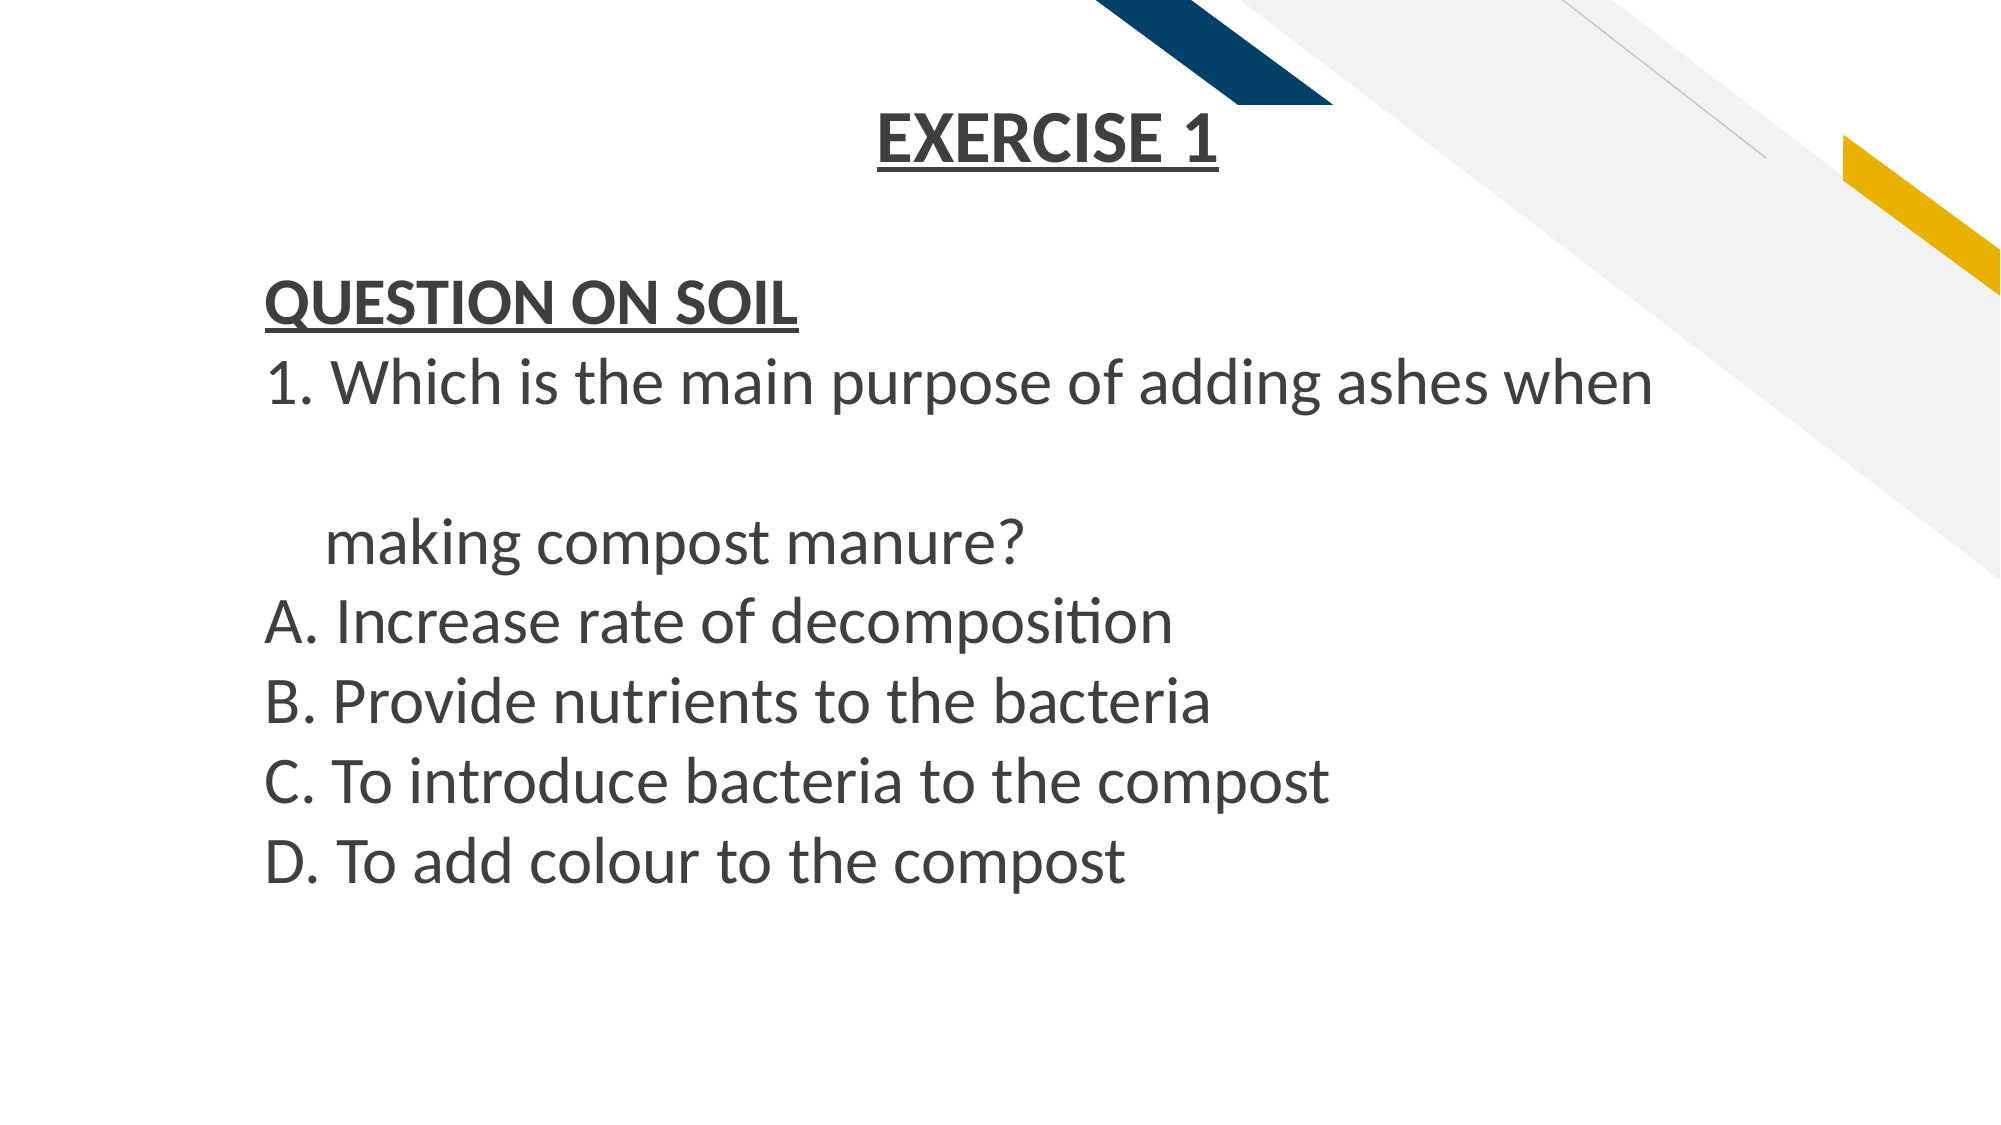

EXERCISE 1

QUESTION ON SOIL
1. Which is the main purpose of adding ashes when
    making compost manure?
A. Increase rate of decomposition
B. Provide nutrients to the bacteria
C. To introduce bacteria to the compost
D. To add colour to the compost